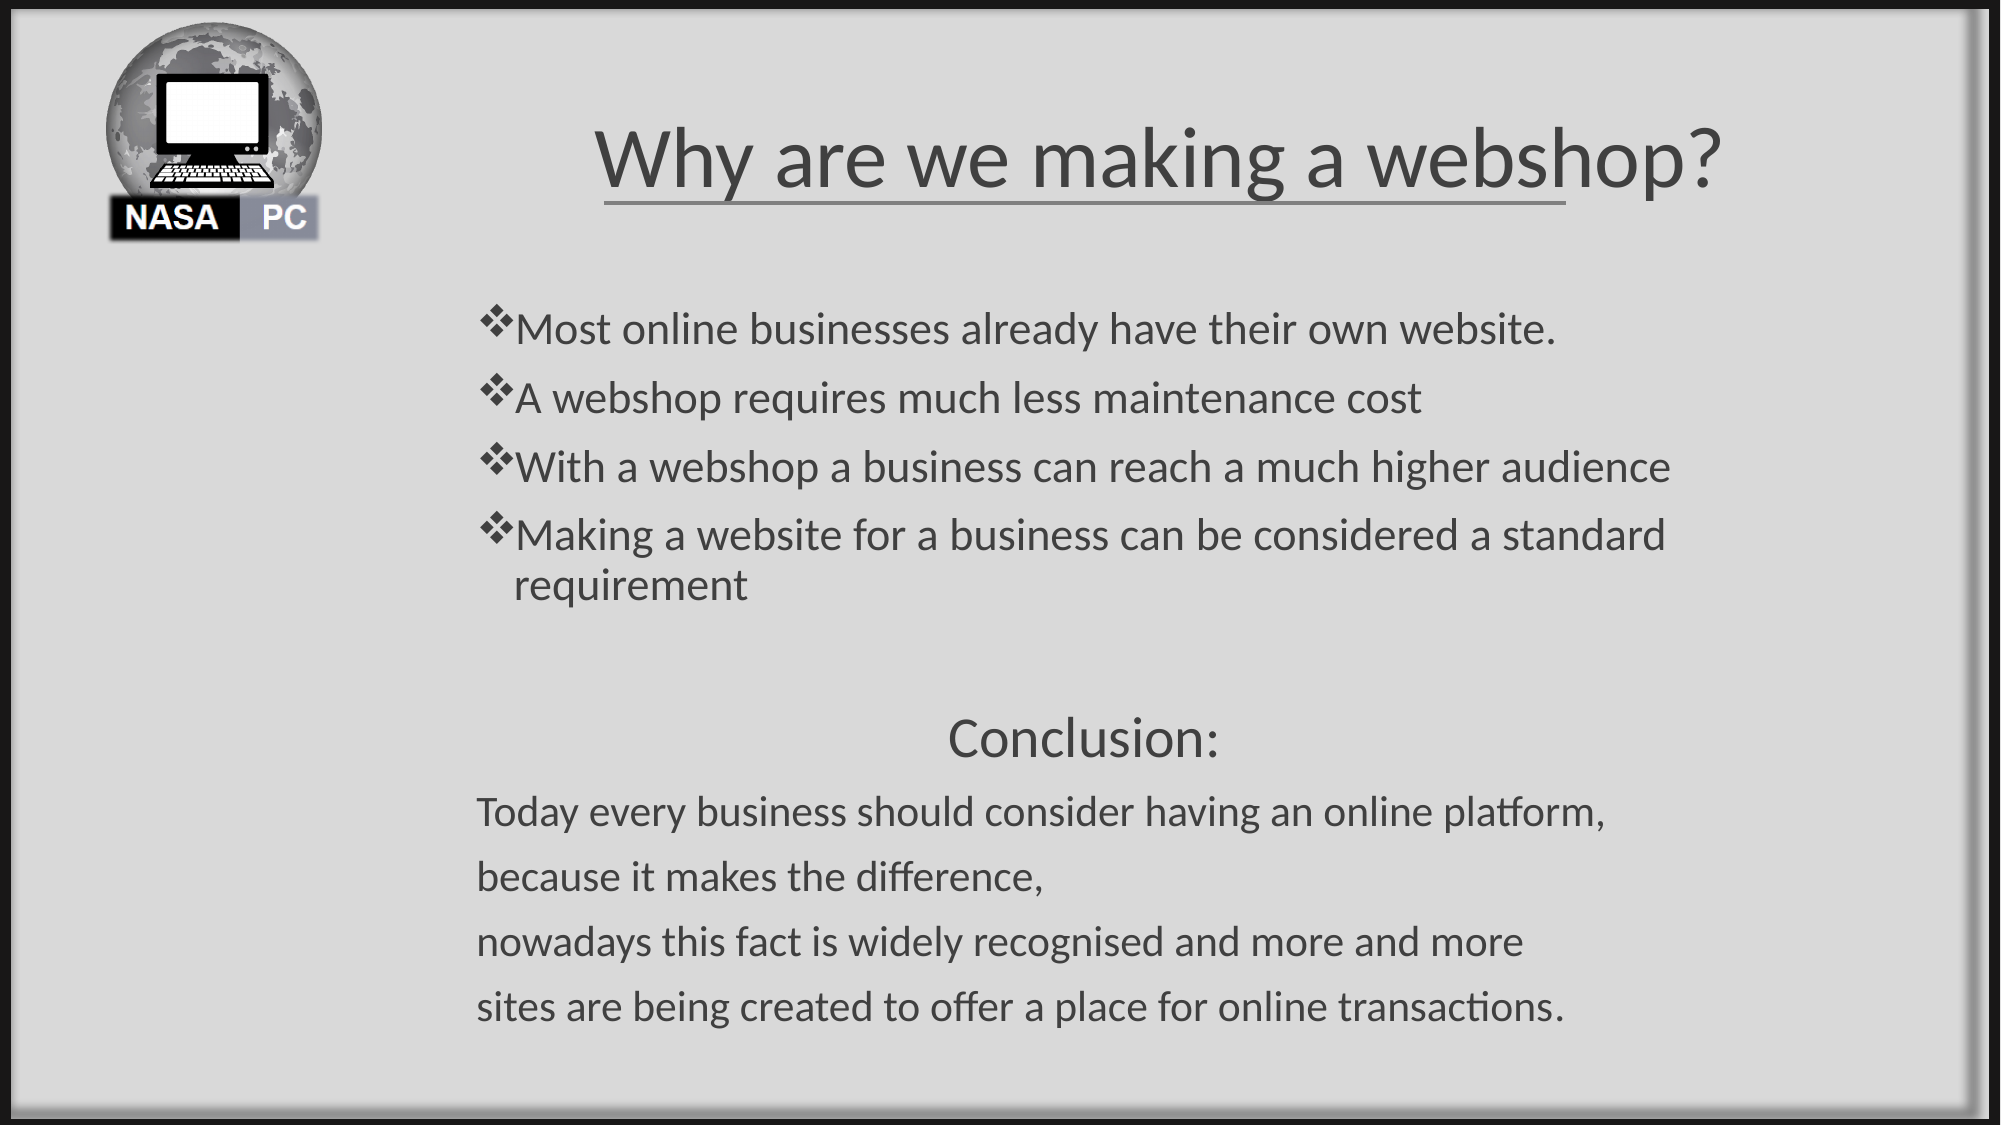

#
	        Why are we making a webshop?
Most online businesses already have their own website.
A webshop requires much less maintenance cost
With a webshop a business can reach a much higher audience
Making a website for a business can be considered a standard requirement

Conclusion:
Today every business should consider having an online platform,
because it makes the difference,
nowadays this fact is widely recognised and more and more
sites are being created to offer a place for online transactions.